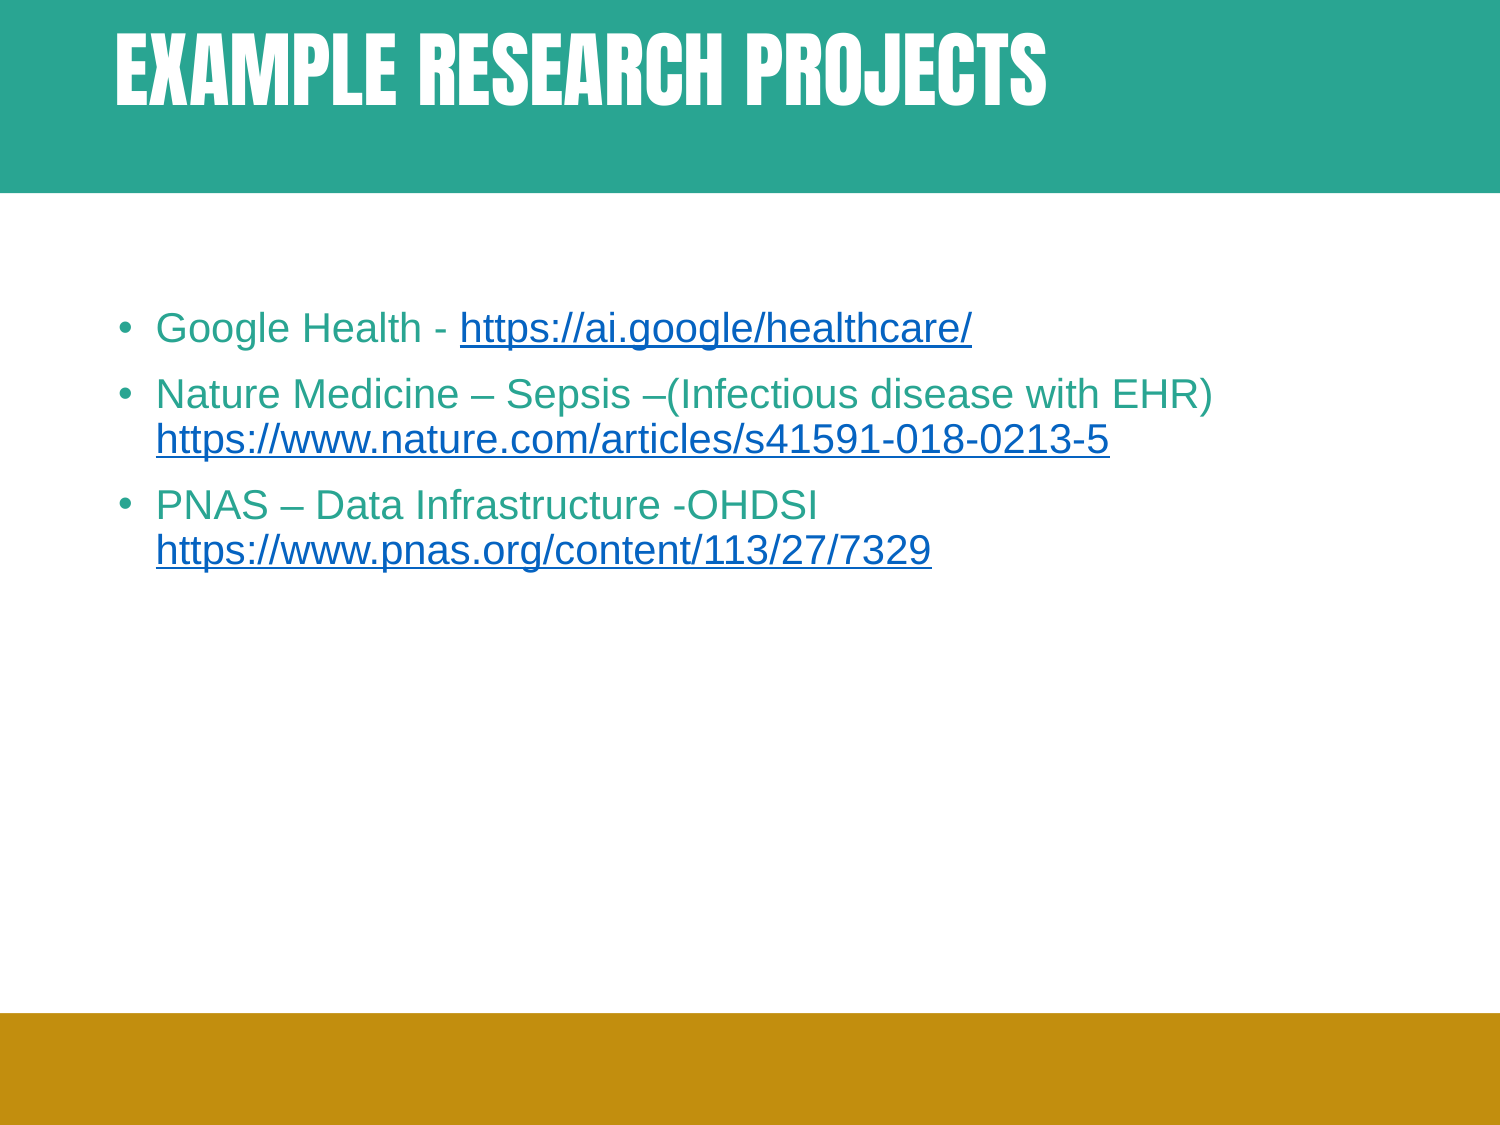

# Example research projects
Google Health - https://ai.google/healthcare/
Nature Medicine – Sepsis –(Infectious disease with EHR) https://www.nature.com/articles/s41591-018-0213-5
PNAS – Data Infrastructure -OHDSI https://www.pnas.org/content/113/27/7329